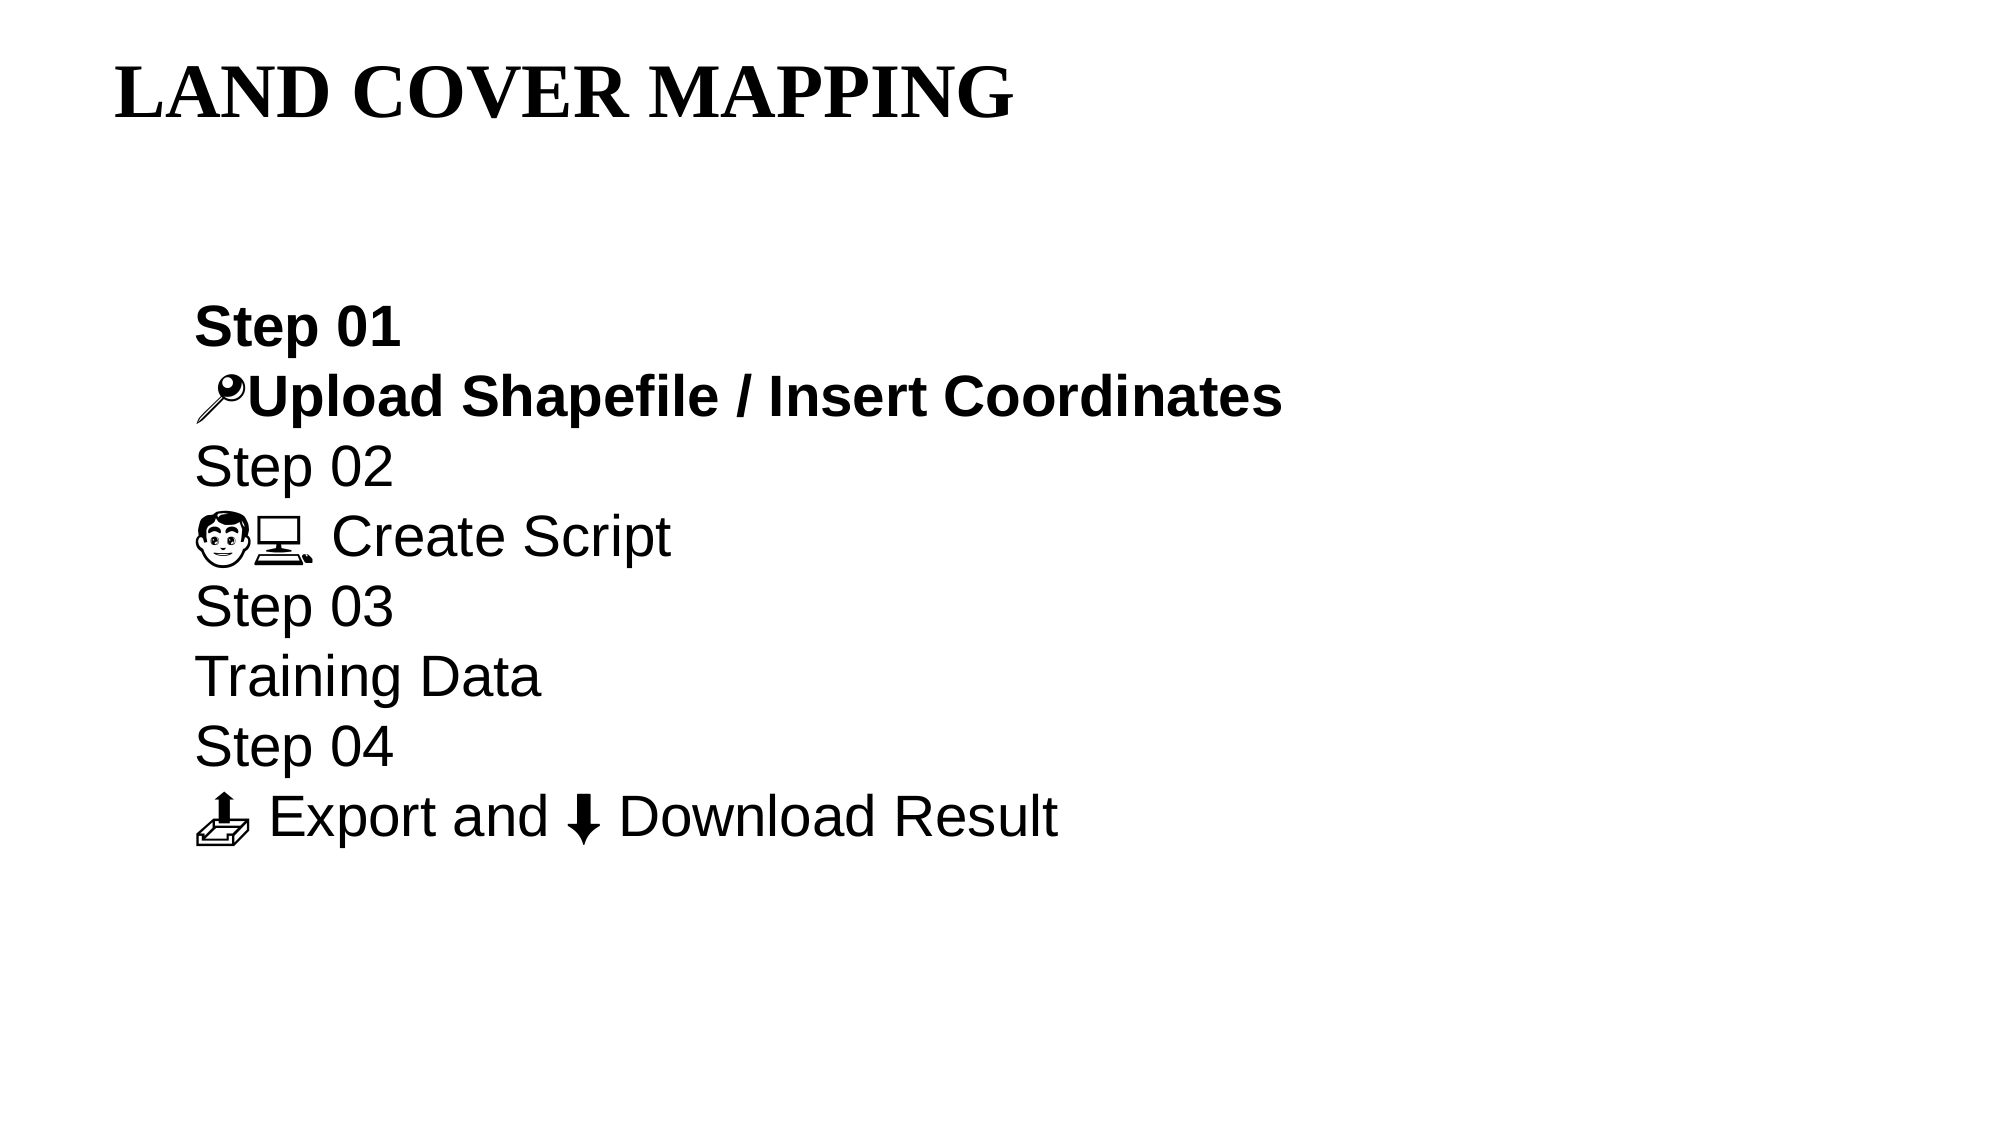

LAND COVER MAPPING
Step 01
📍Upload Shapefile / Insert Coordinates
Step 02
👨‍💻 Create Script
Step 03
Training Data
Step 04
📤 Export and ⬇️ Download Result